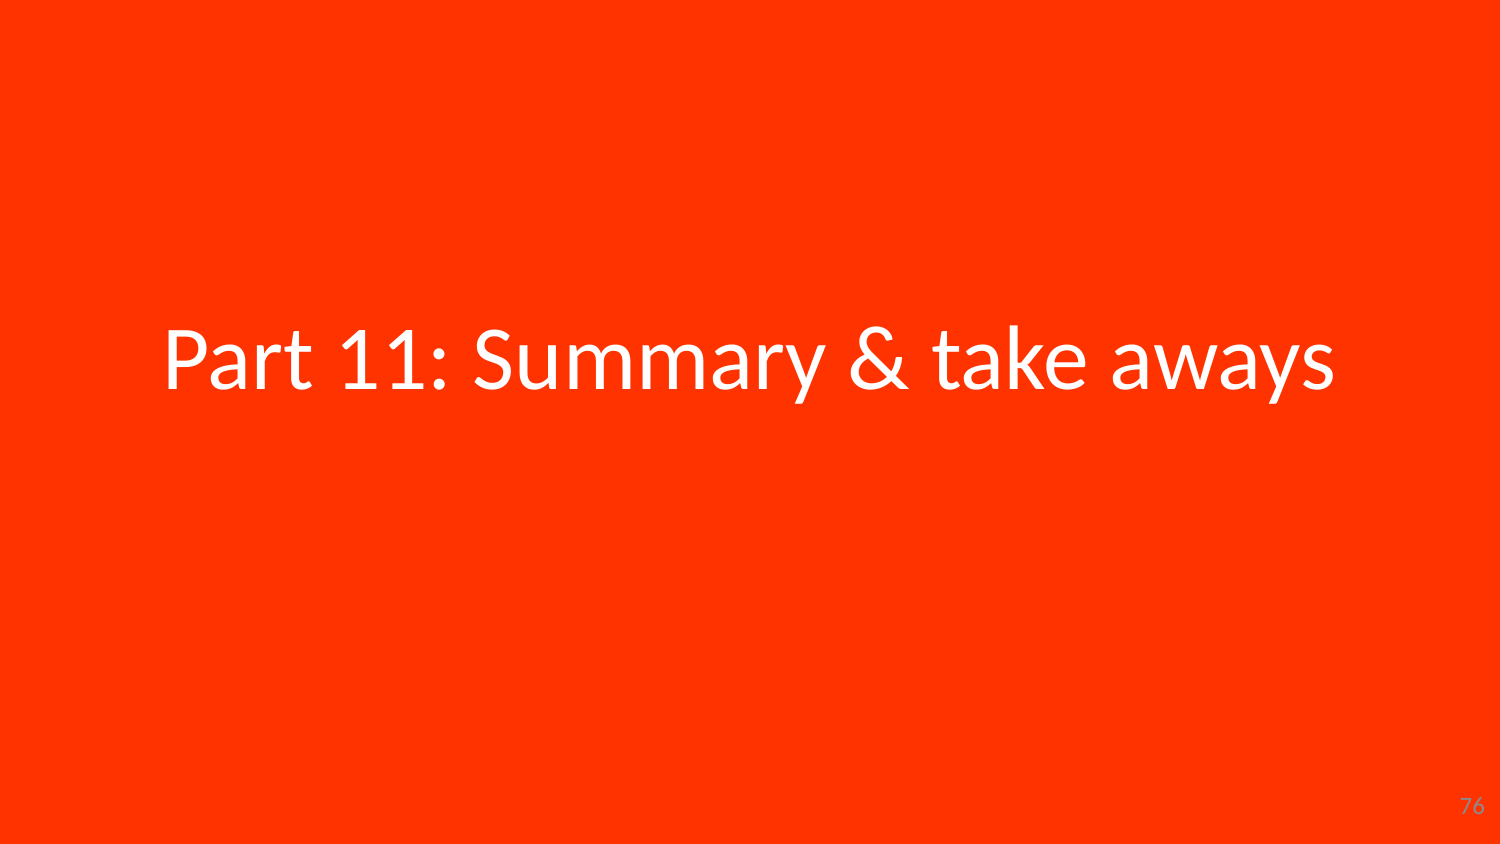

# Part 11: Summary & take aways
76